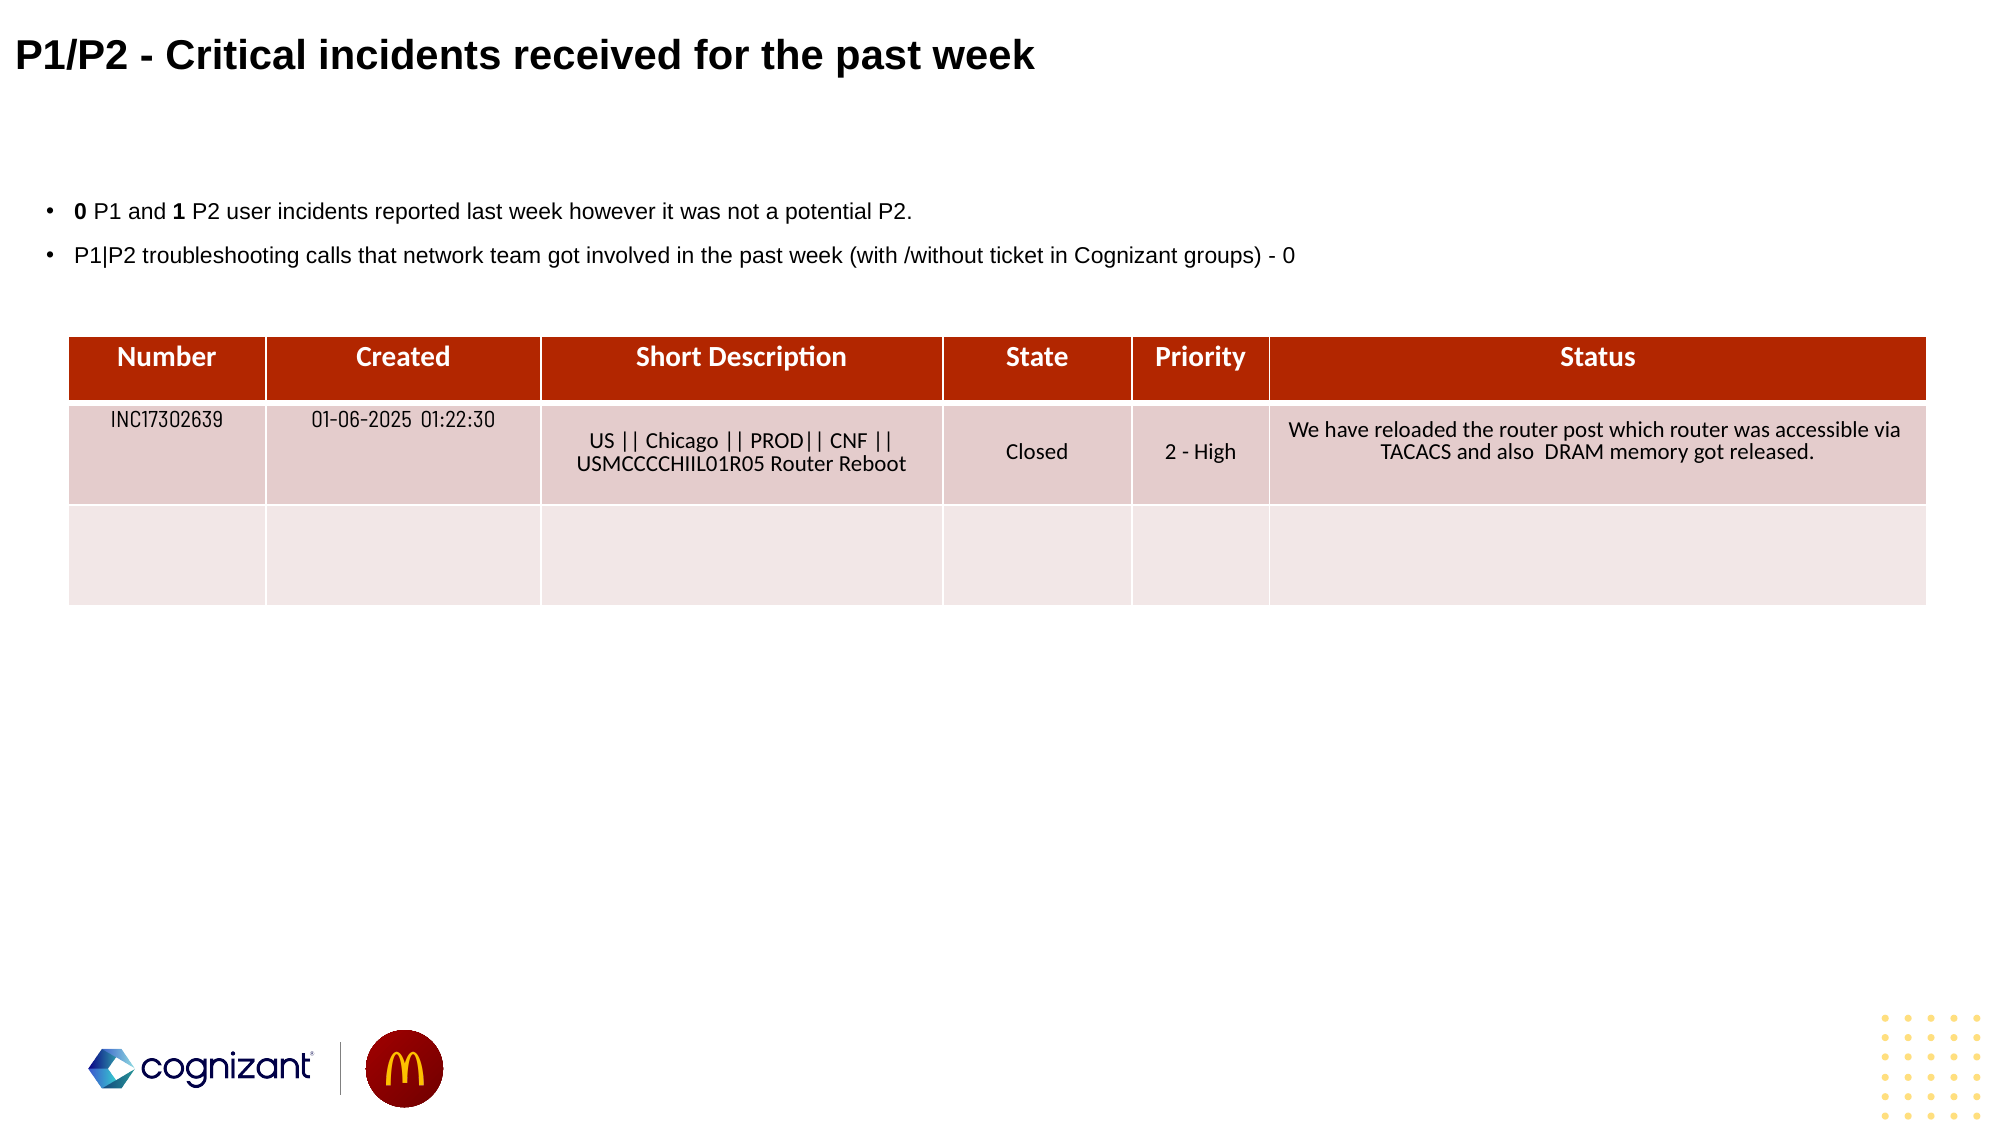

# P1/P2 - Critical incidents received for the past week
0 P1 and 1 P2 user incidents reported last week however it was not a potential P2.
P1|P2 troubleshooting calls that network team got involved in the past week (with /without ticket in Cognizant groups) - 0
| Number | Created | Short Description | State | Priority | Status |
| --- | --- | --- | --- | --- | --- |
| INC17302639 | 01-06-2025 01:22:30 | US || Chicago || PROD|| CNF || USMCCCCHIIL01R05 Router Reboot | Closed | 2 - High | We have reloaded the router post which router was accessible via TACACS and also DRAM memory got released. |
|  |  |  |  |  |  |